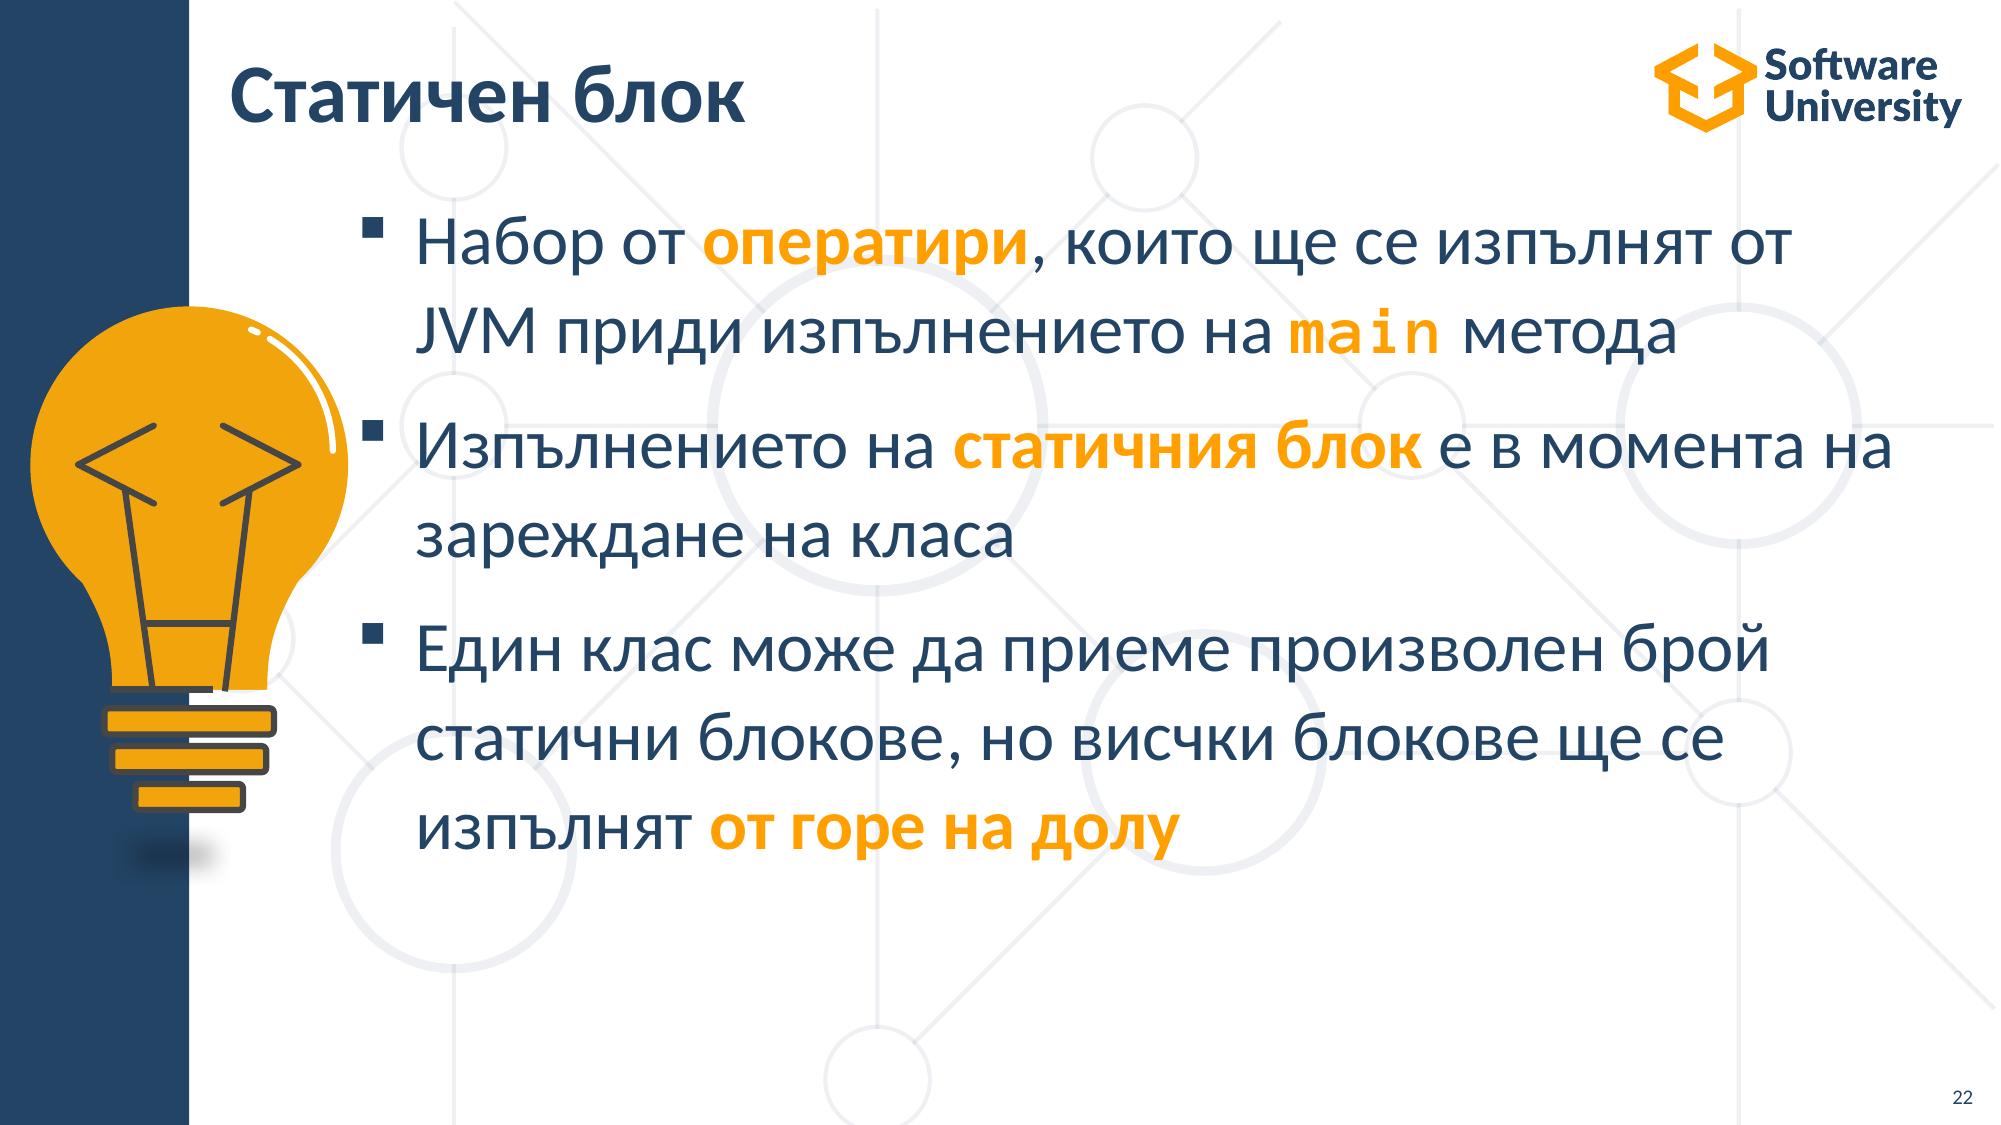

# Статичен блок
Набор от оператири, които ще се изпълнят от
JVM приди изпълнението на main метода
Изпълнението на статичния блок е в момента на зареждане на класа
Един клас може да приеме произволен брой статични блокове, но висчки блокове ще се изпълнят от горе на долу

22